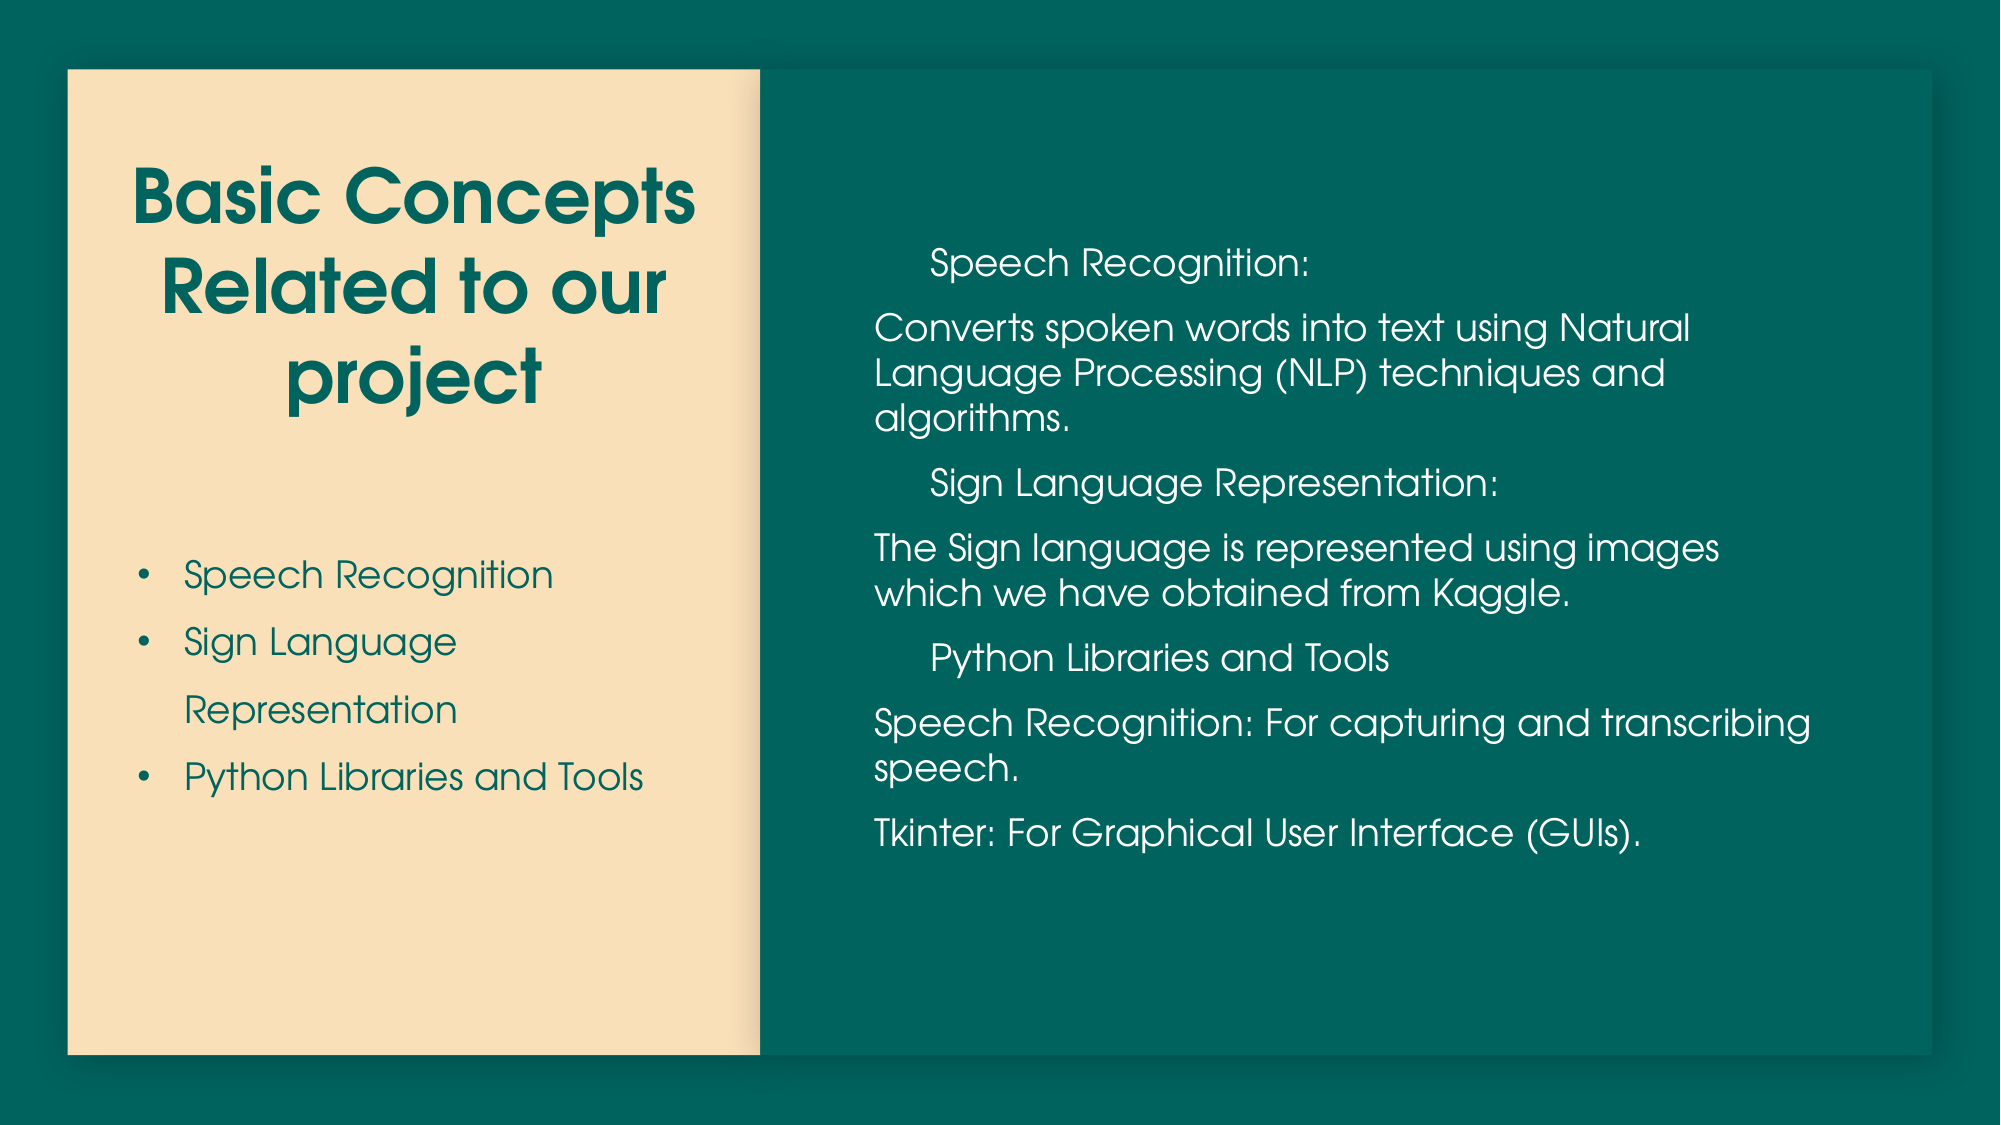

# Basic Concepts Related to our project
Speech Recognition:
Converts spoken words into text using Natural Language Processing (NLP) techniques and algorithms.
Sign Language Representation:
The Sign language is represented using images which we have obtained from Kaggle.
Python Libraries and Tools
Speech Recognition: For capturing and transcribing speech.
Tkinter: For Graphical User Interface (GUIs).

Speech Recognition
Sign Language Representation
Python Libraries and Tools